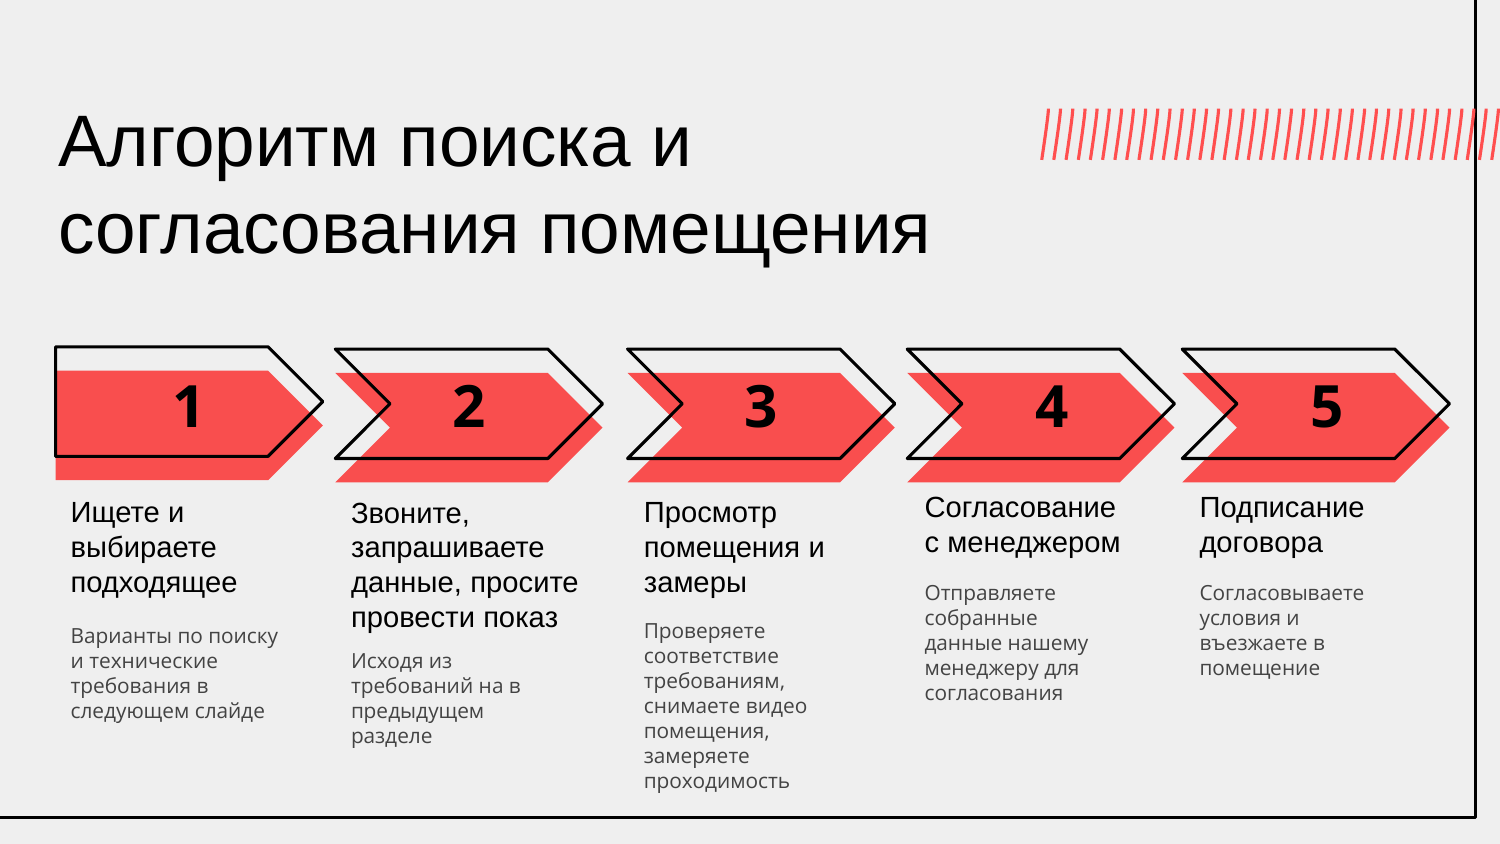

# Алгоритм поиска и согласования помещения

1
2
3
4
5
Ищете и выбираете подходящее
Звоните, запрашиваете данные, просите провести показ
Просмотр помещения и замеры
Согласование
с менеджером
Подписание договора
Отправляете собранные данные нашему менеджеру для согласования
Согласовываете условия и въезжаете в помещение
Проверяете соответствие требованиям, снимаете видео помещения, замеряете проходимость
Варианты по поиску и технические требования в следующем слайде
Исходя из требований на в предыдущем разделе